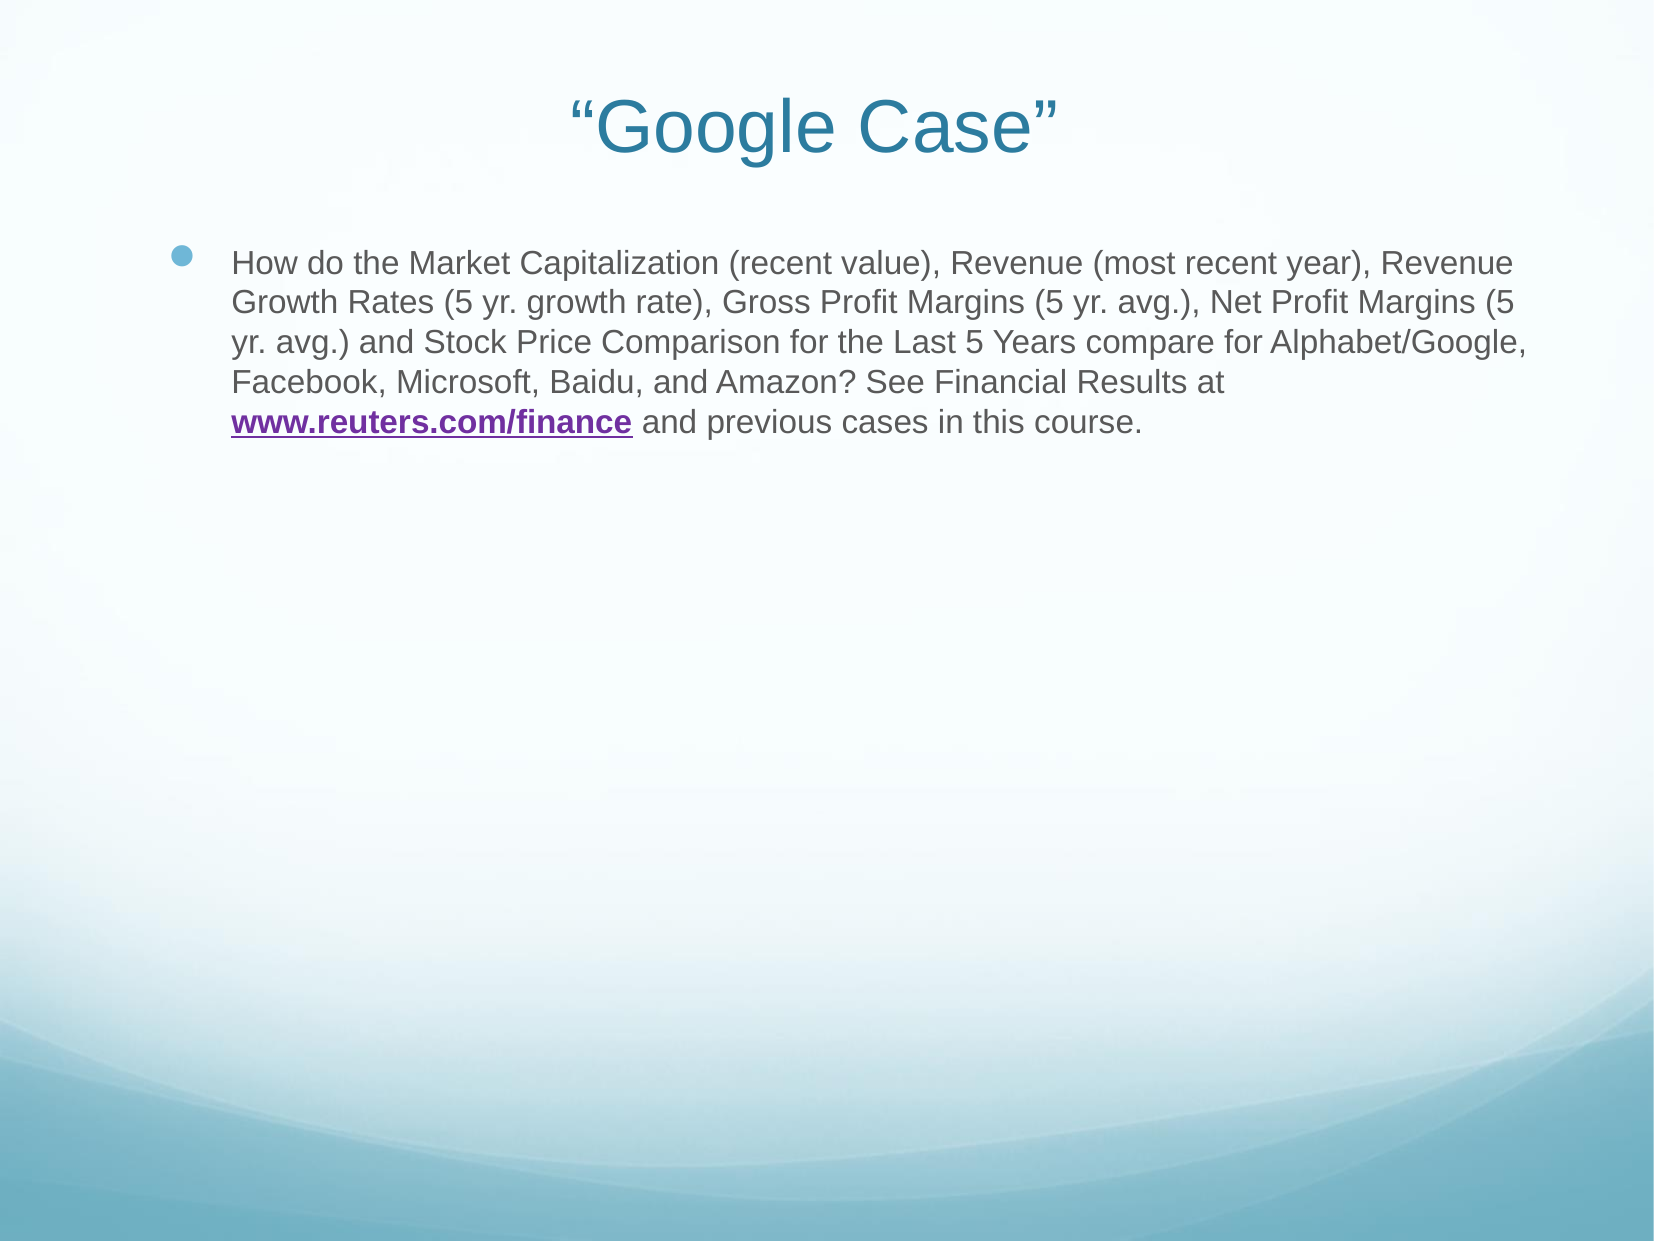

# “Google Case”
How do the Market Capitalization (recent value), Revenue (most recent year), Revenue Growth Rates (5 yr. growth rate), Gross Profit Margins (5 yr. avg.), Net Profit Margins (5 yr. avg.) and Stock Price Comparison for the Last 5 Years compare for Alphabet/Google, Facebook, Microsoft, Baidu, and Amazon? See Financial Results at www.reuters.com/finance and previous cases in this course.